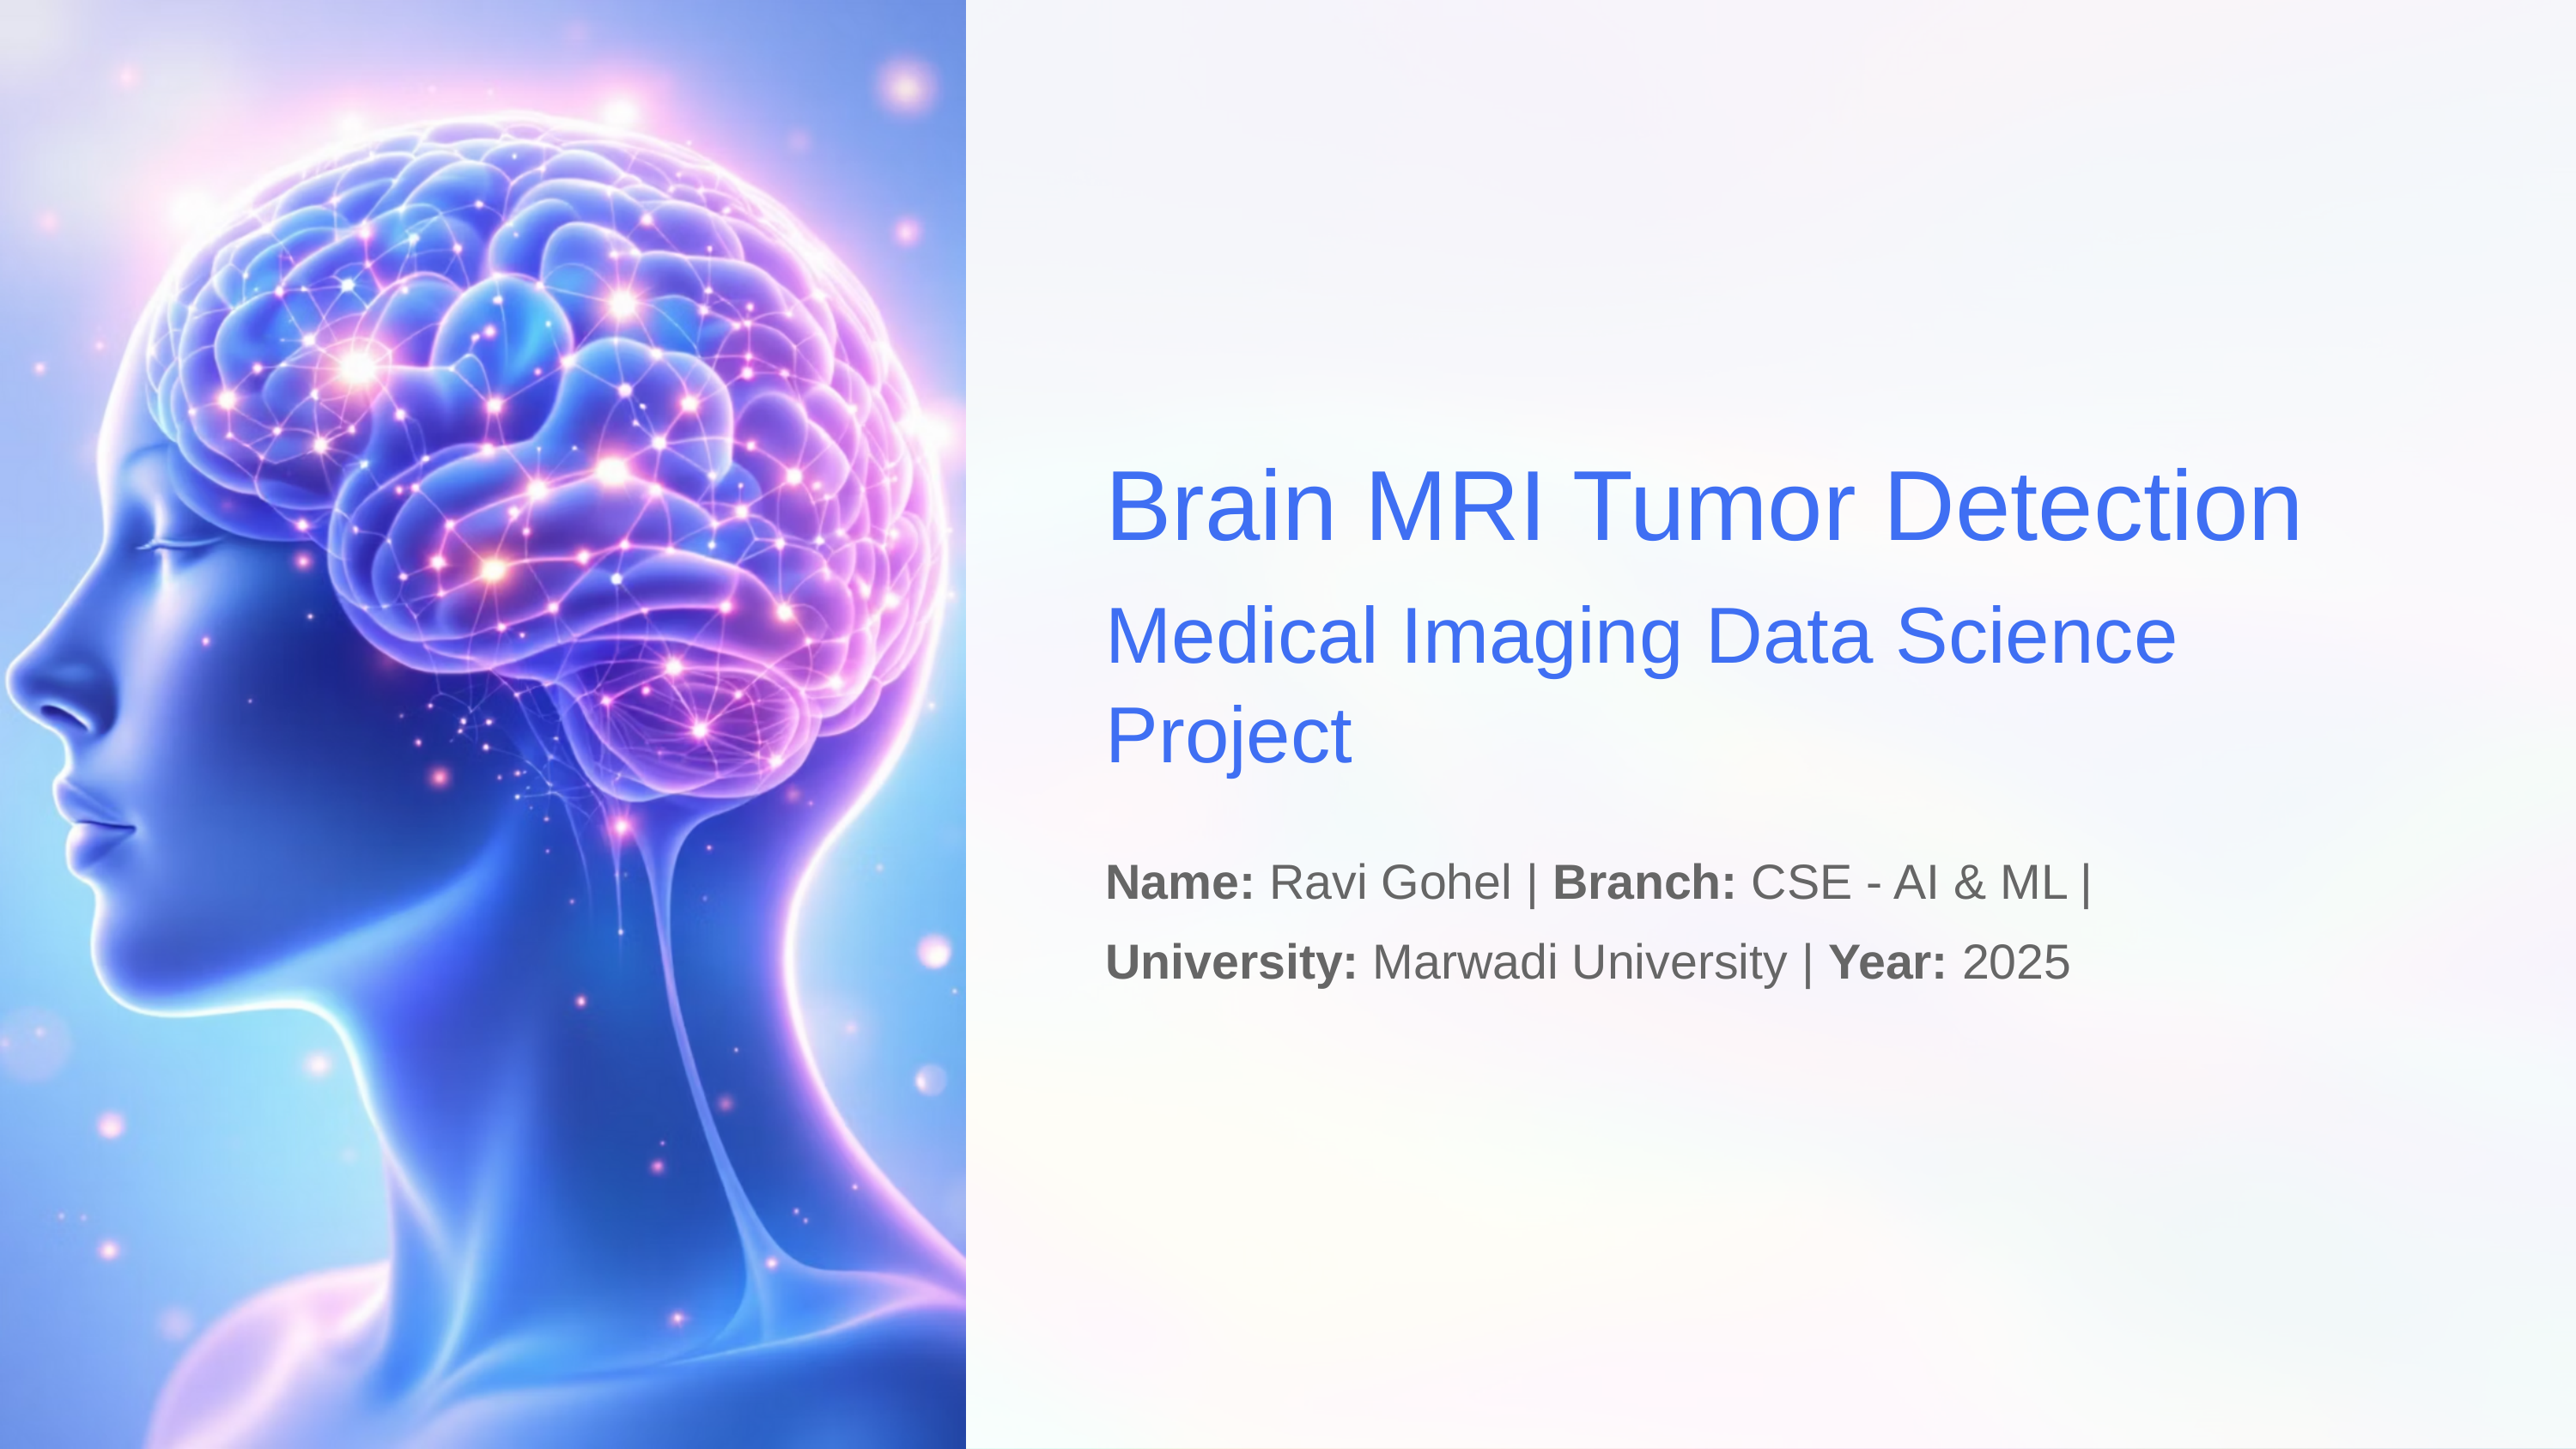

Brain MRI Tumor Detection
Medical Imaging Data Science Project
Name: Ravi Gohel | Branch: CSE - AI & ML |
University: Marwadi University | Year: 2025